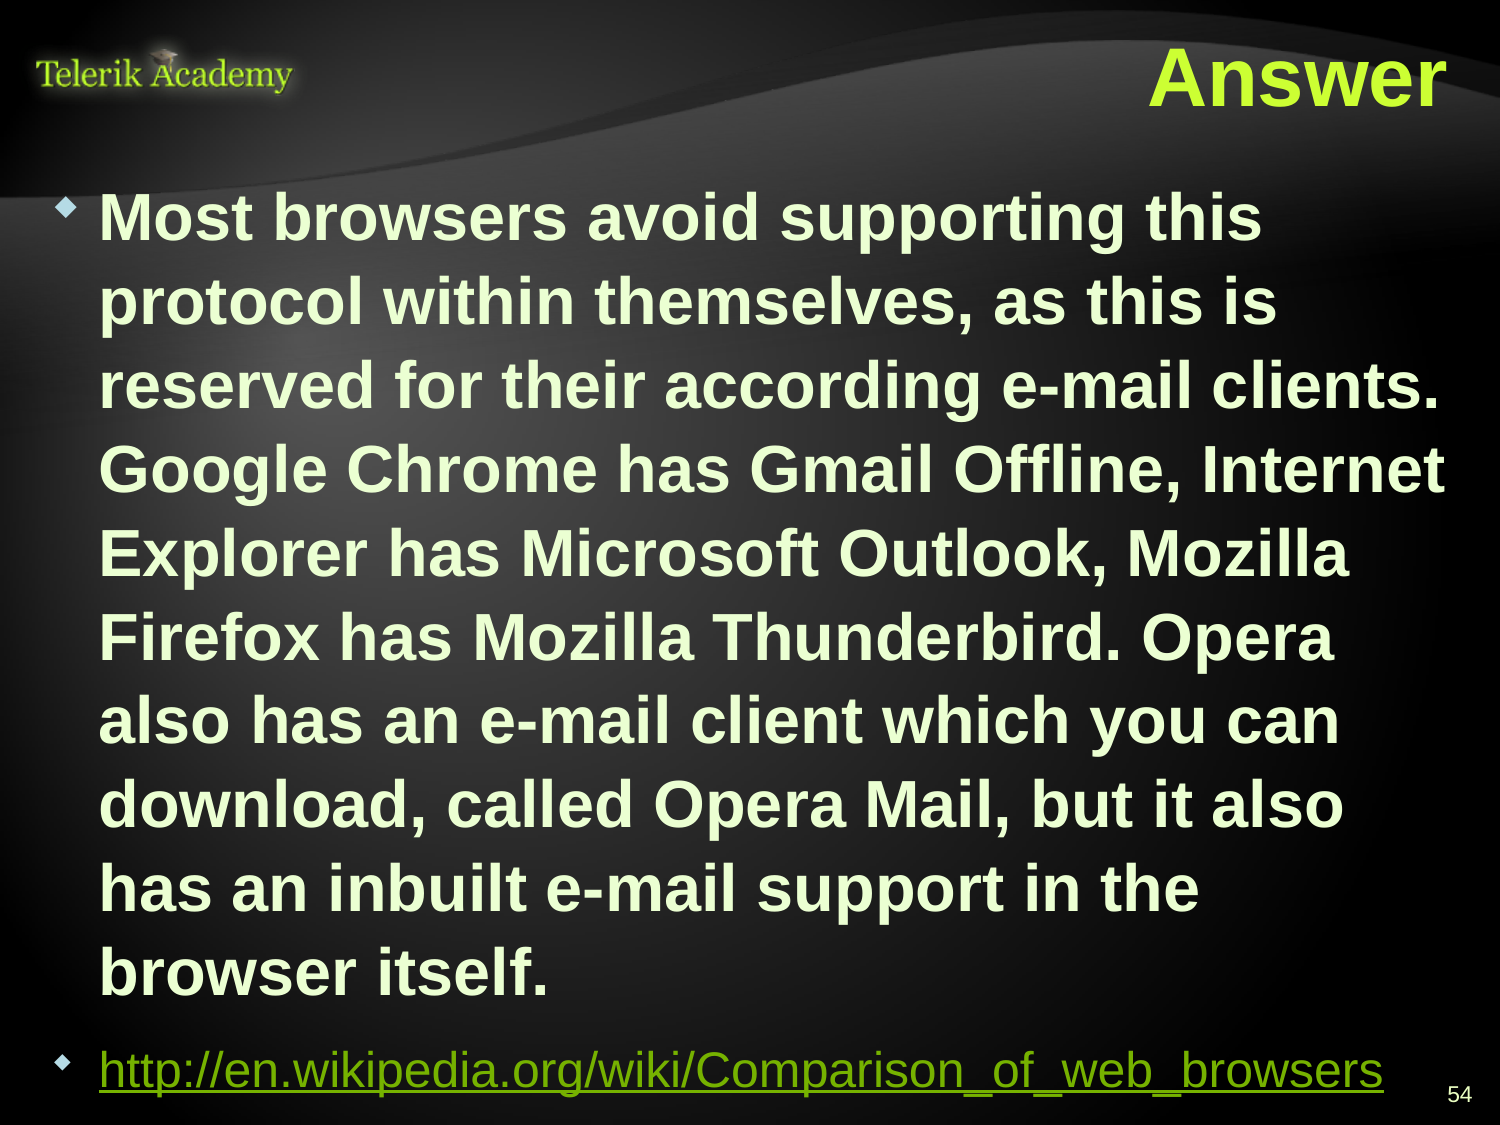

# Answer
Most browsers avoid supporting this protocol within themselves, as this is reserved for their according e-mail clients. Google Chrome has Gmail Offline, Internet Explorer has Microsoft Outlook, Mozilla Firefox has Mozilla Thunderbird. Opera also has an e-mail client which you can download, called Opera Mail, but it also has an inbuilt e-mail support in the browser itself.
http://en.wikipedia.org/wiki/Comparison_of_web_browsers
54